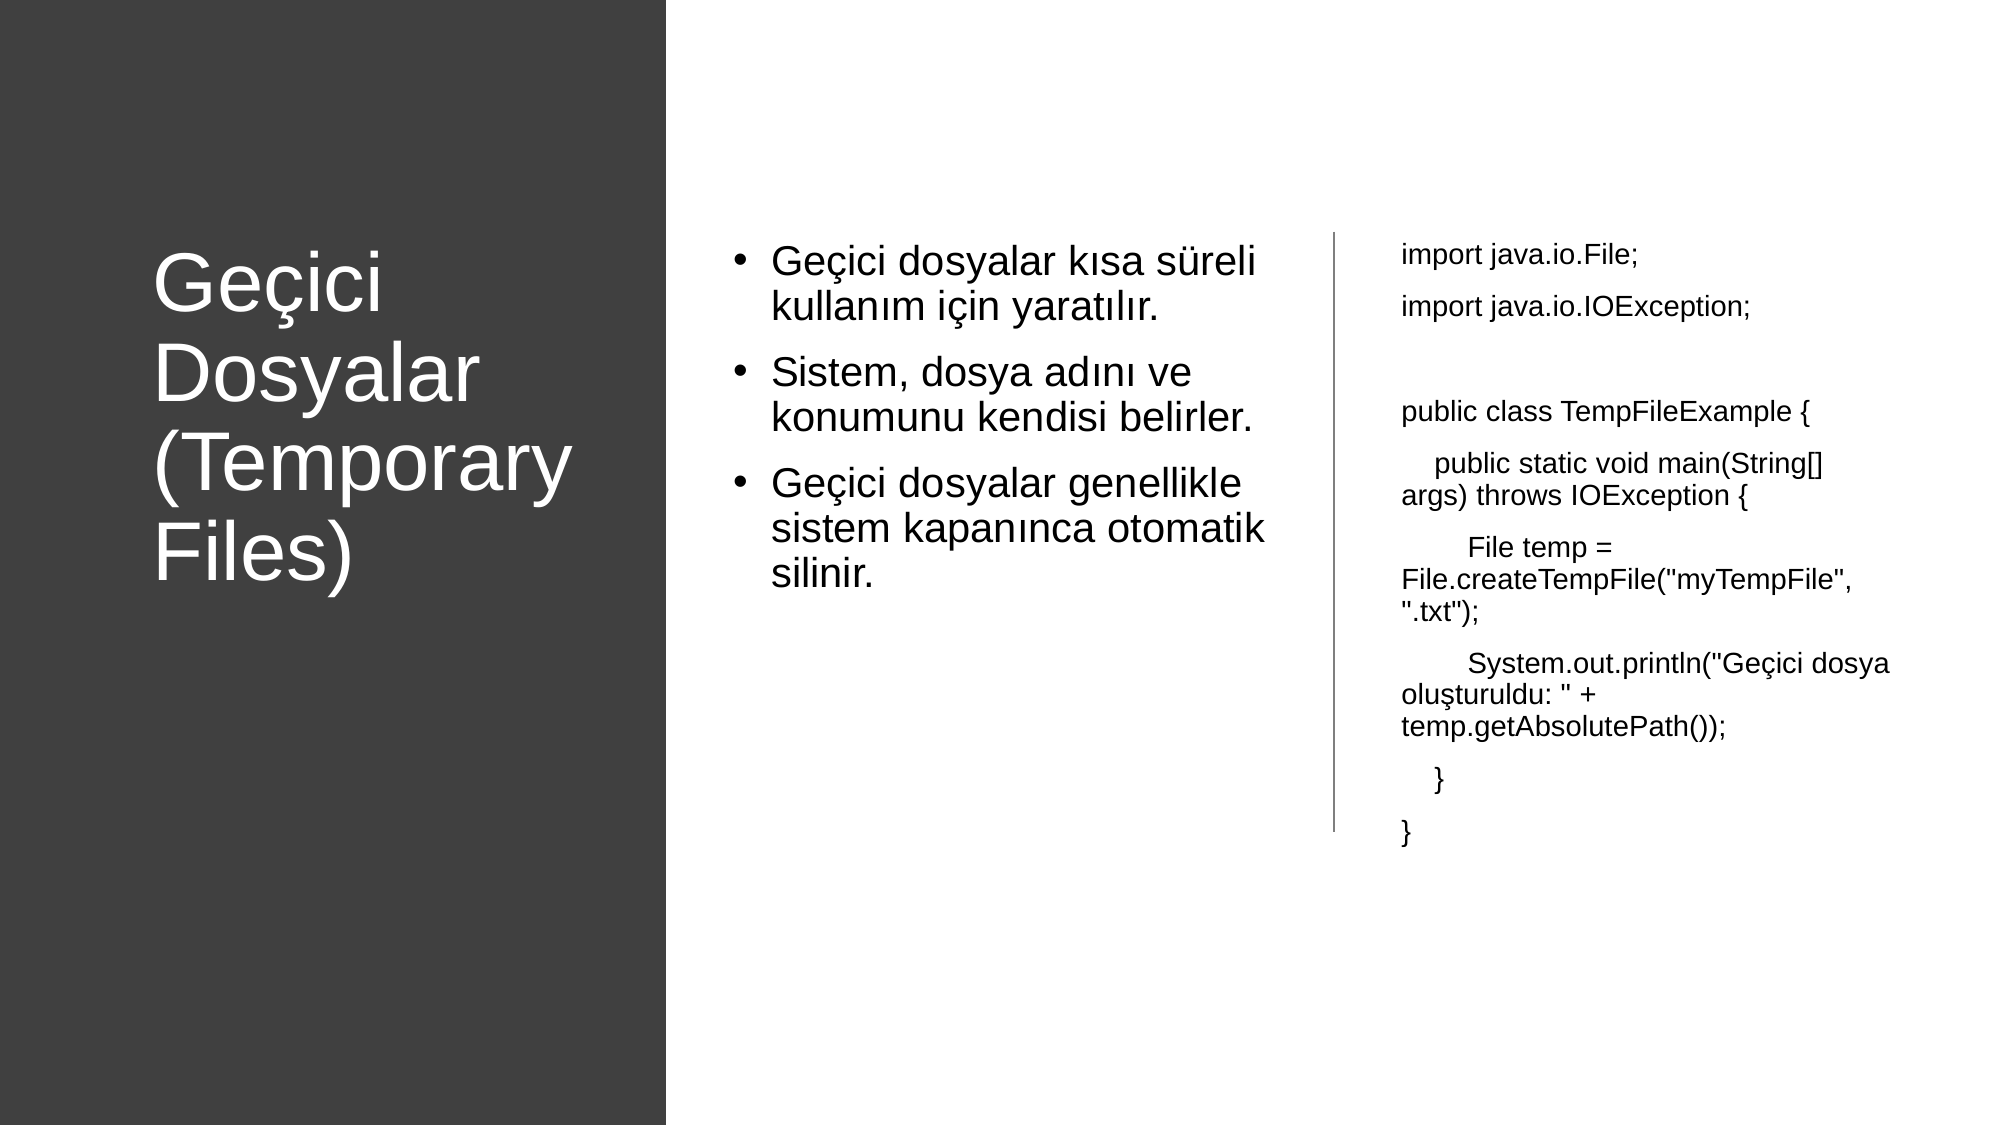

# Geçici Dosyalar (Temporary Files)
Geçici dosyalar kısa süreli kullanım için yaratılır.
Sistem, dosya adını ve konumunu kendisi belirler.
Geçici dosyalar genellikle sistem kapanınca otomatik silinir.
import java.io.File;
import java.io.IOException;

public class TempFileExample {
    public static void main(String[] args) throws IOException {
        File temp = File.createTempFile("myTempFile", ".txt");
        System.out.println("Geçici dosya oluşturuldu: " + temp.getAbsolutePath());
    }
}